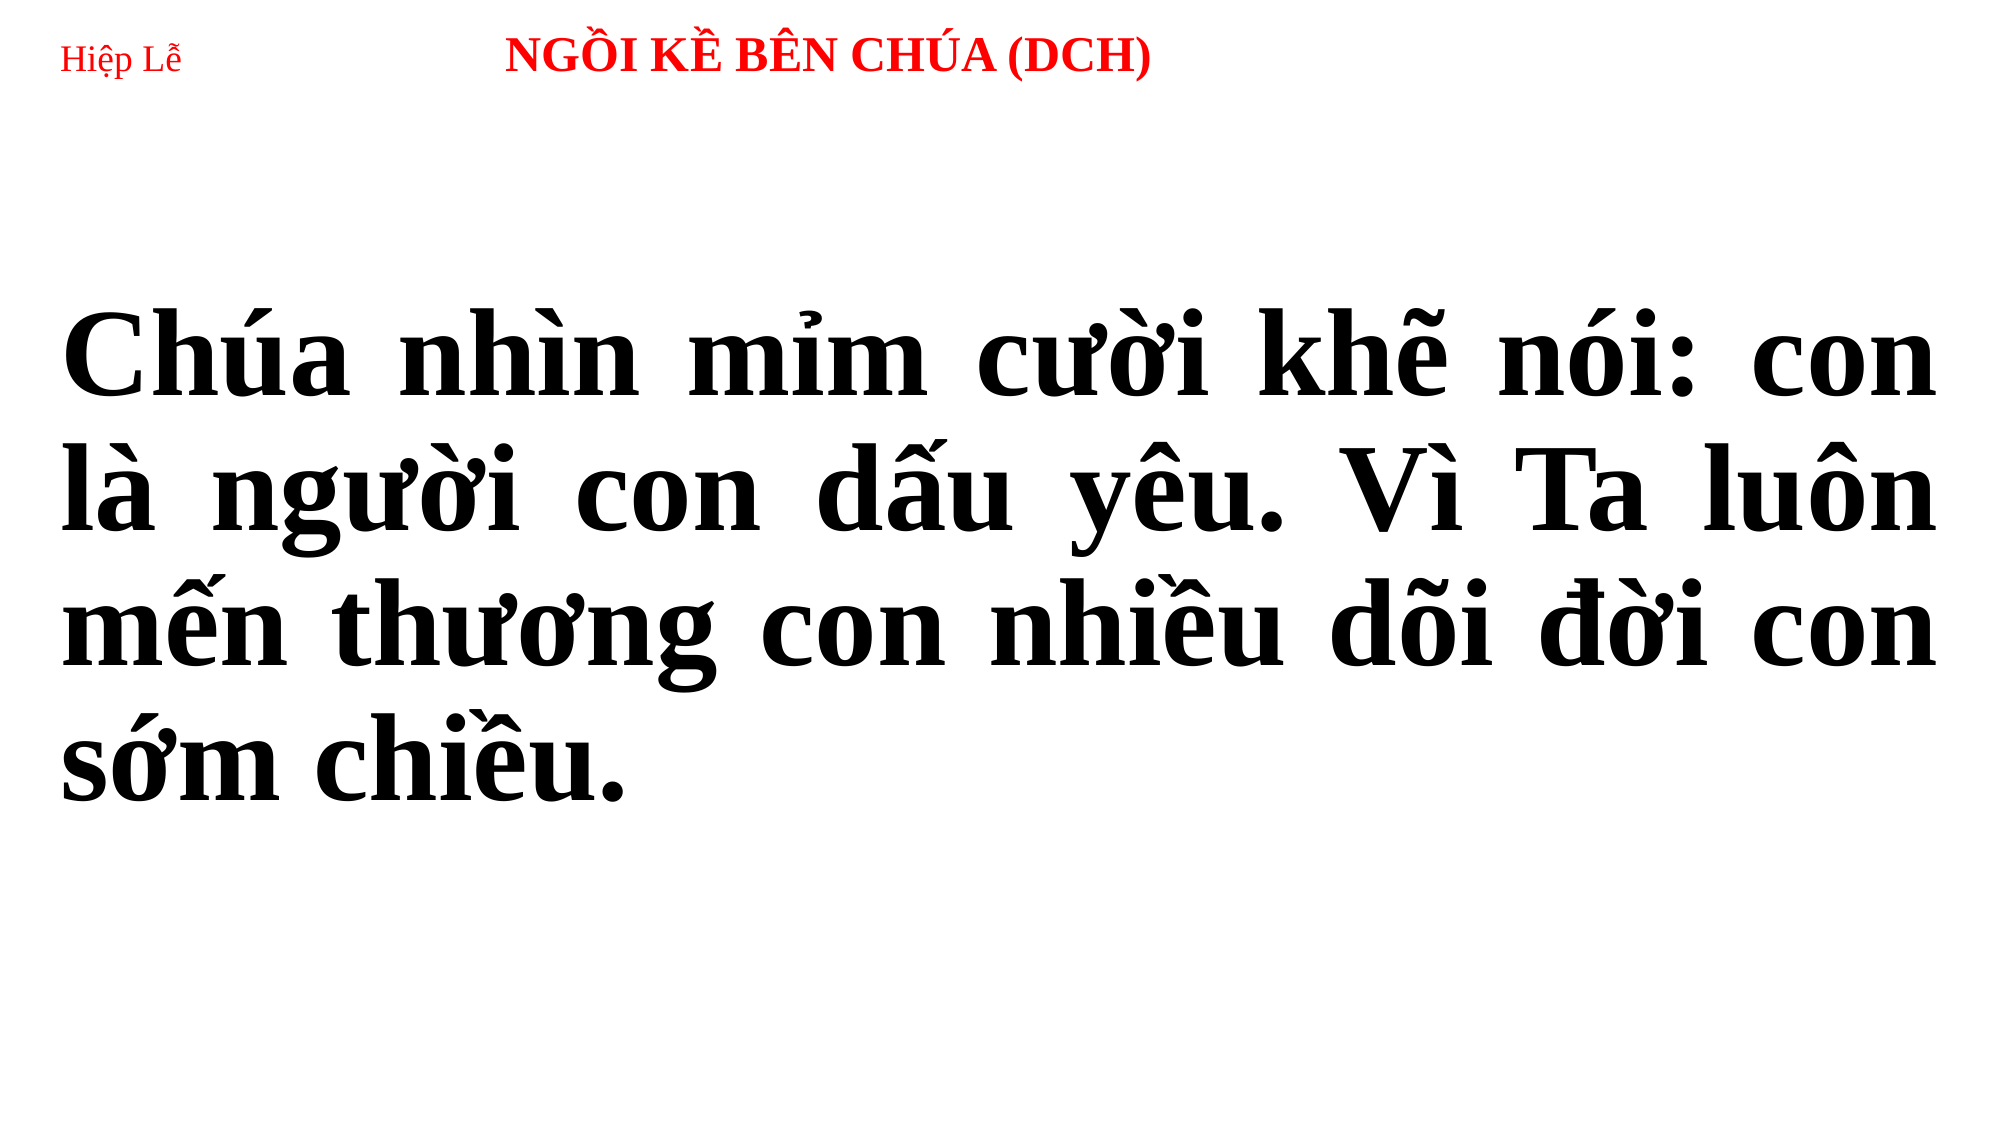

# Hiệp Lễ                                  NGỒI KỀ BÊN CHÚA (DCH)
Chúa nhìn mỉm cười khẽ nói: con là người con dấu yêu. Vì Ta luôn mến thương con nhiều dõi đời con sớm chiều.